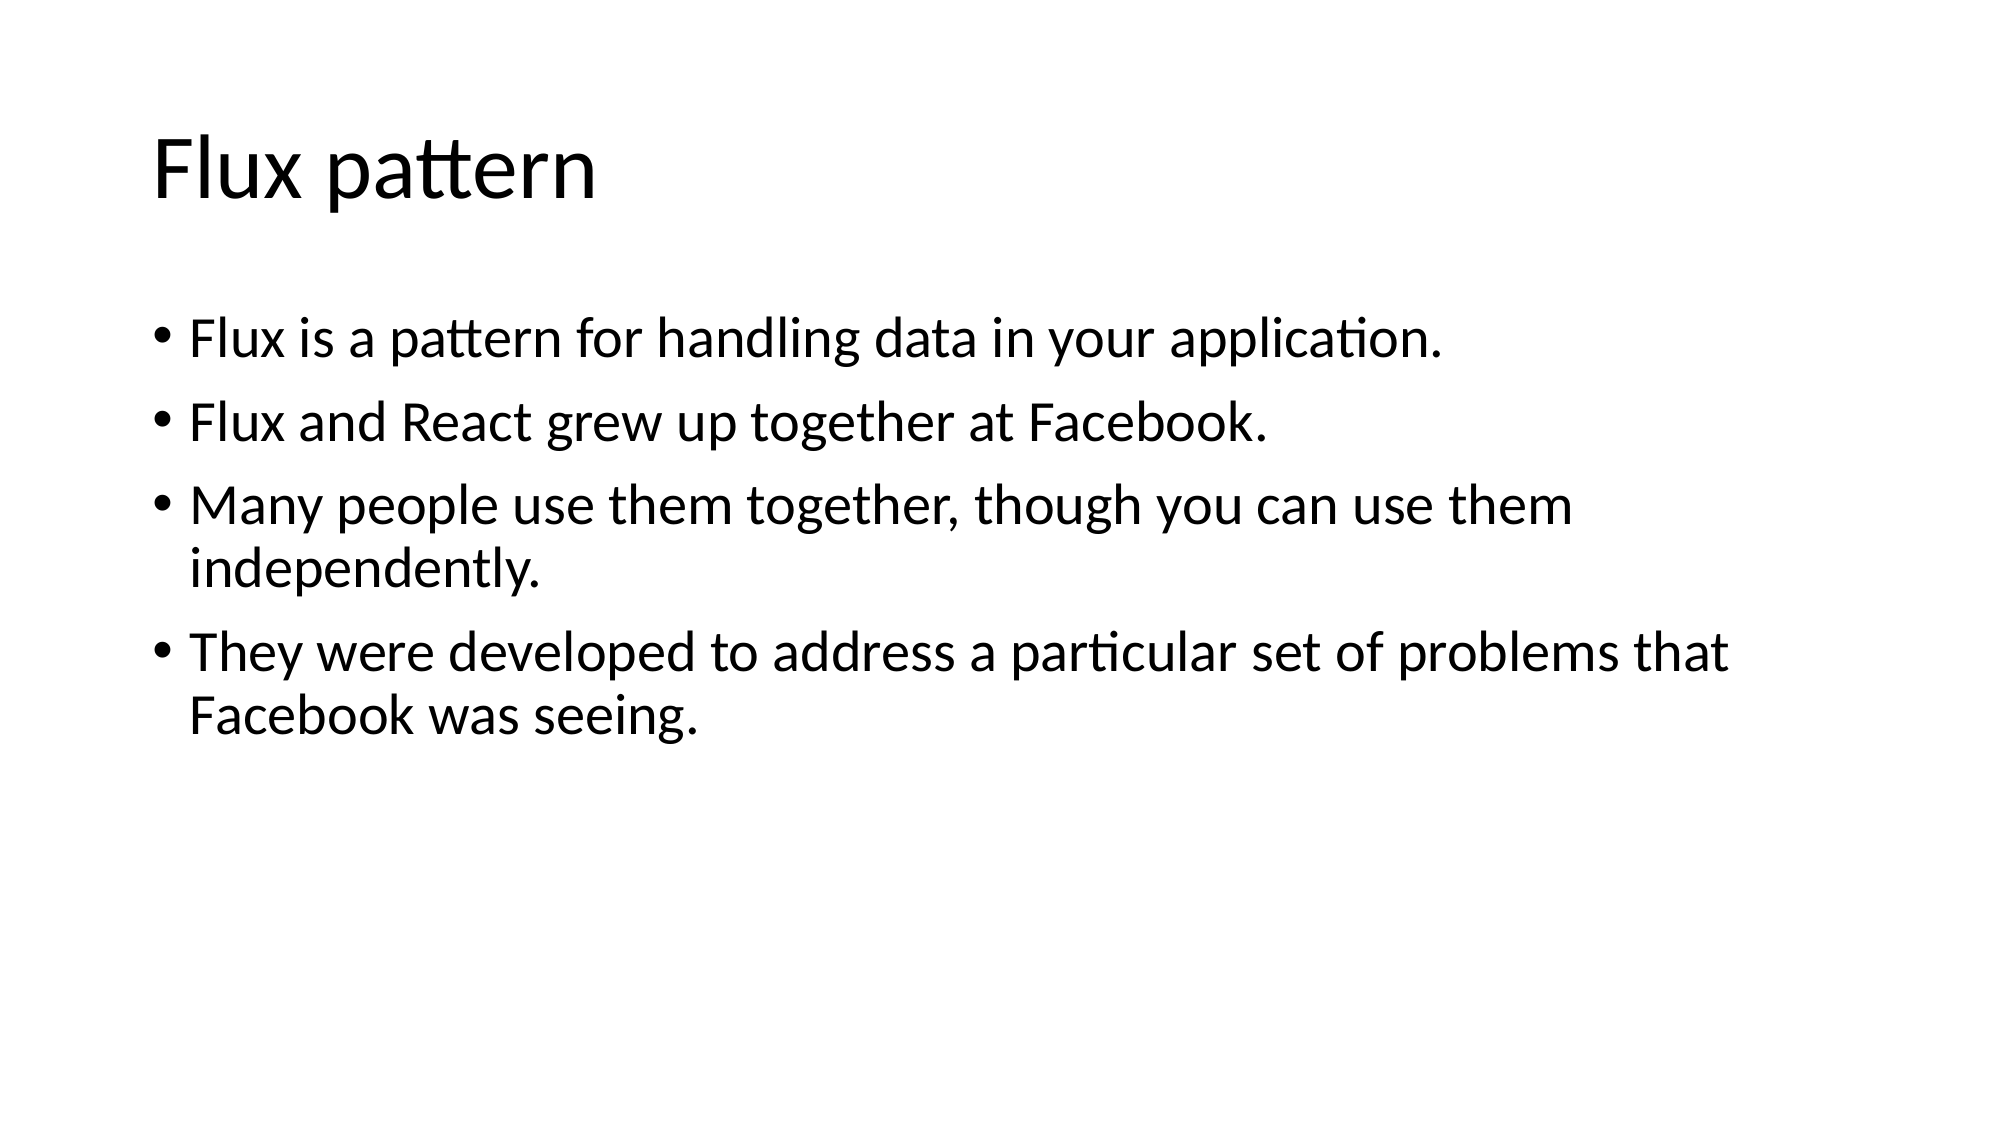

# Flux pattern
Flux is a pattern for handling data in your application.
Flux and React grew up together at Facebook.
Many people use them together, though you can use them independently.
They were developed to address a particular set of problems that Facebook was seeing.